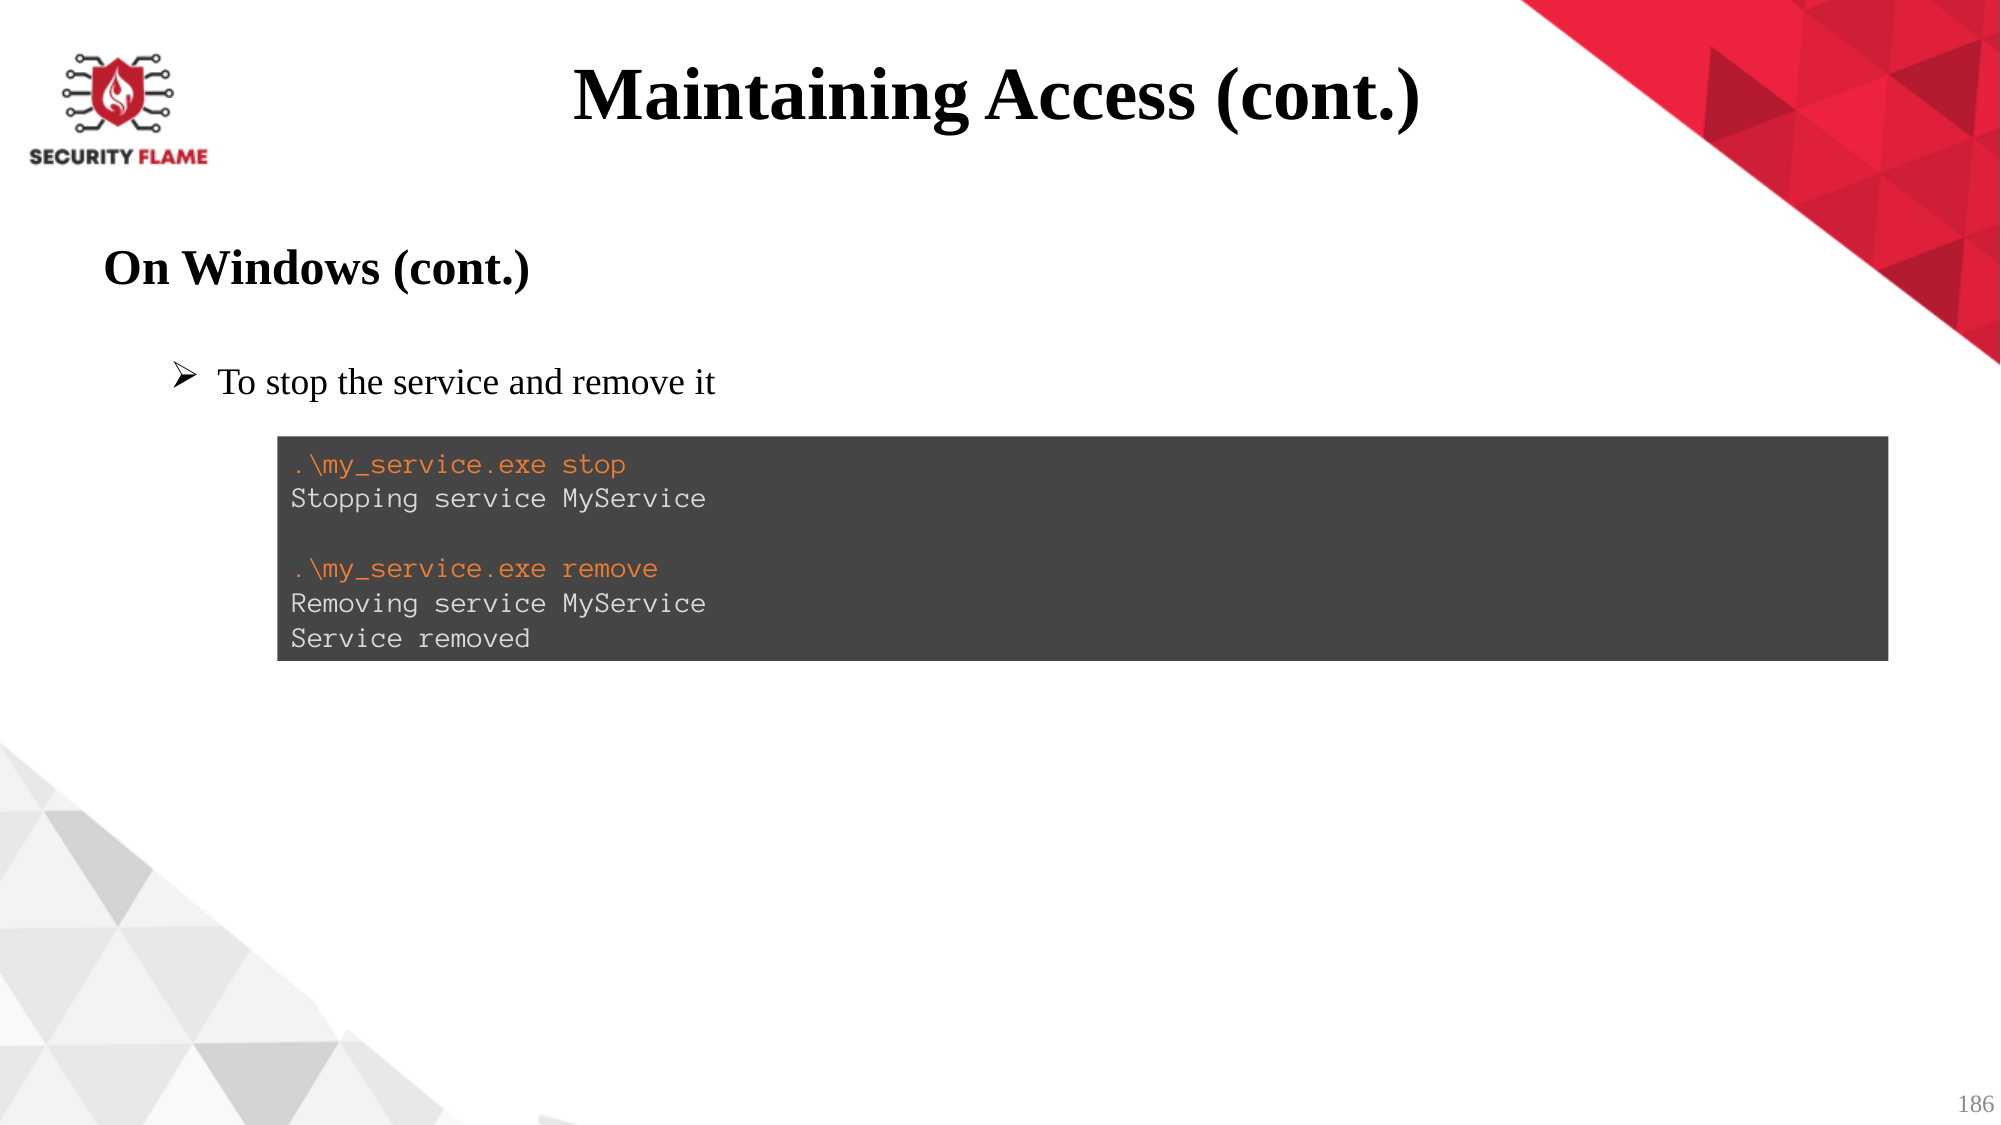

Maintaining Access (cont.)
On Windows (cont.)
To stop the service and remove it
.\my_service.exe stop
Stopping service MyService

.\my_service.exe remove
Removing service MyService
Service removed
186